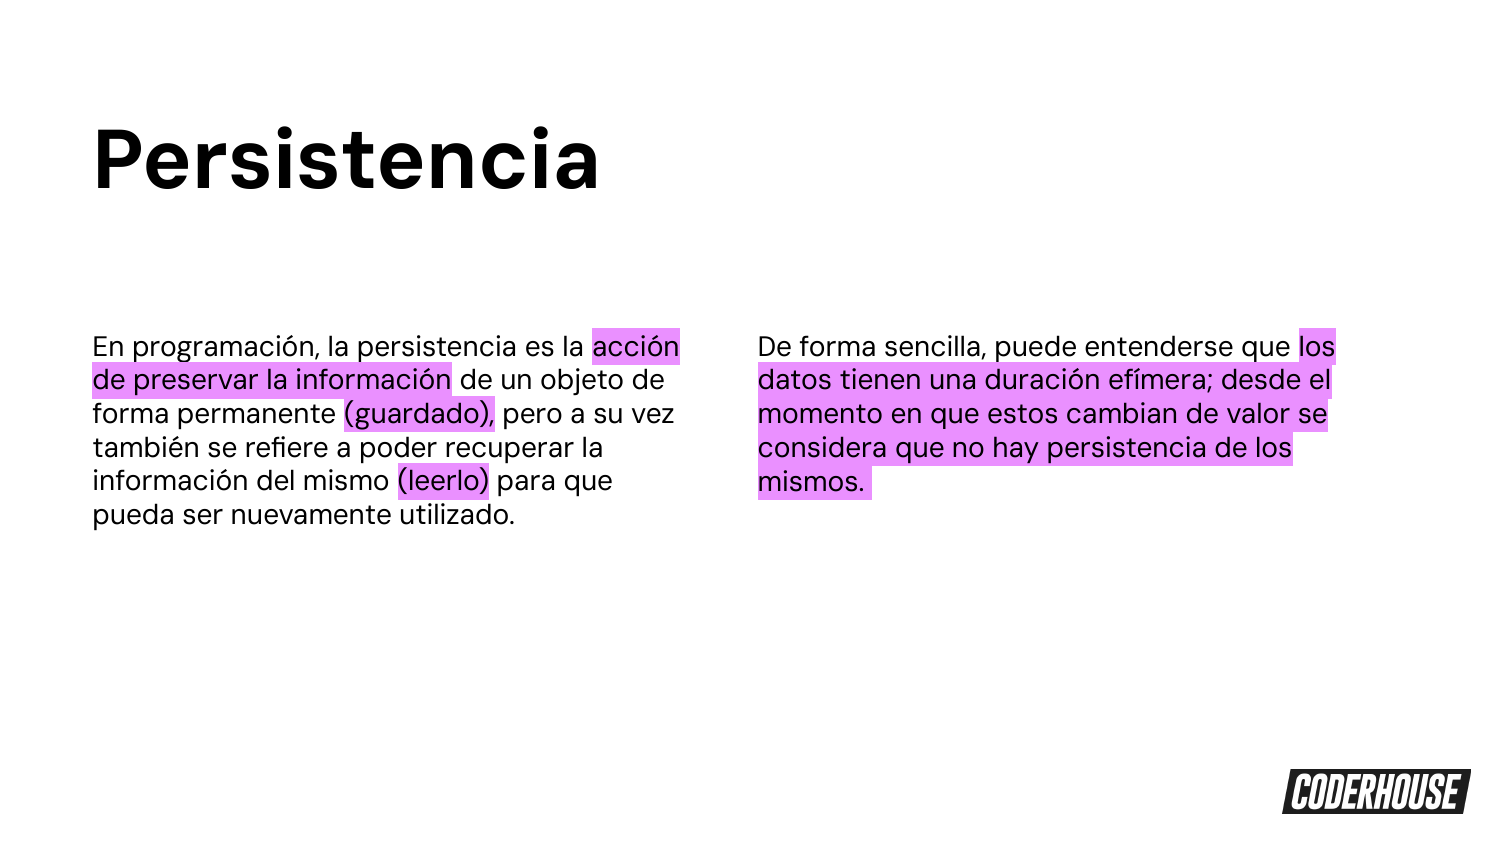

Persistencia
En programación, la persistencia es la acción de preservar la información de un objeto de forma permanente (guardado), pero a su vez también se refiere a poder recuperar la información del mismo (leerlo) para que pueda ser nuevamente utilizado.
De forma sencilla, puede entenderse que los datos tienen una duración efímera; desde el momento en que estos cambian de valor se considera que no hay persistencia de los mismos.